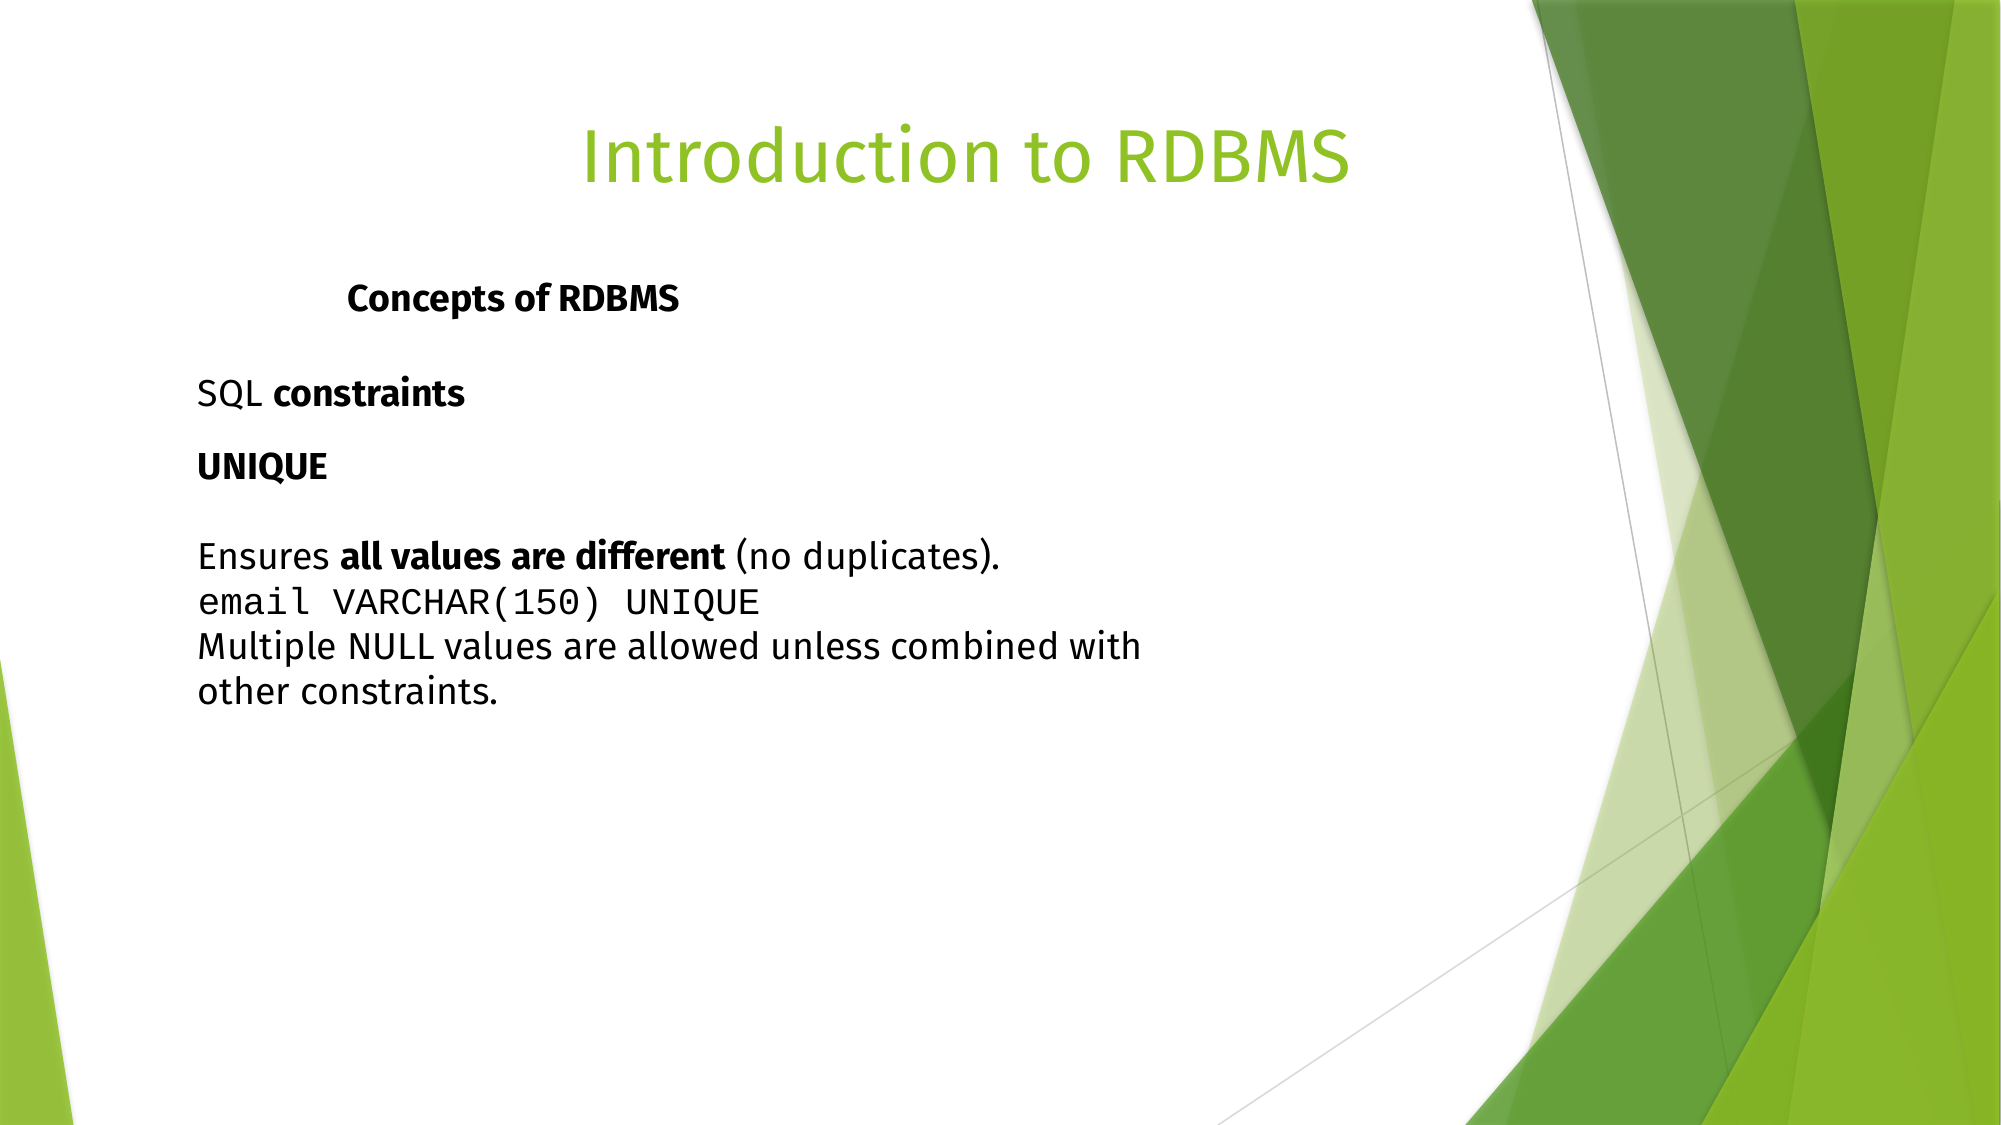

# Introduction to RDBMS
						Concepts of RDBMS

						  SQL constraints
UNIQUE

Ensures all values are different (no duplicates).
email VARCHAR(150) UNIQUE
Multiple NULL values are allowed unless combined with other constraints.